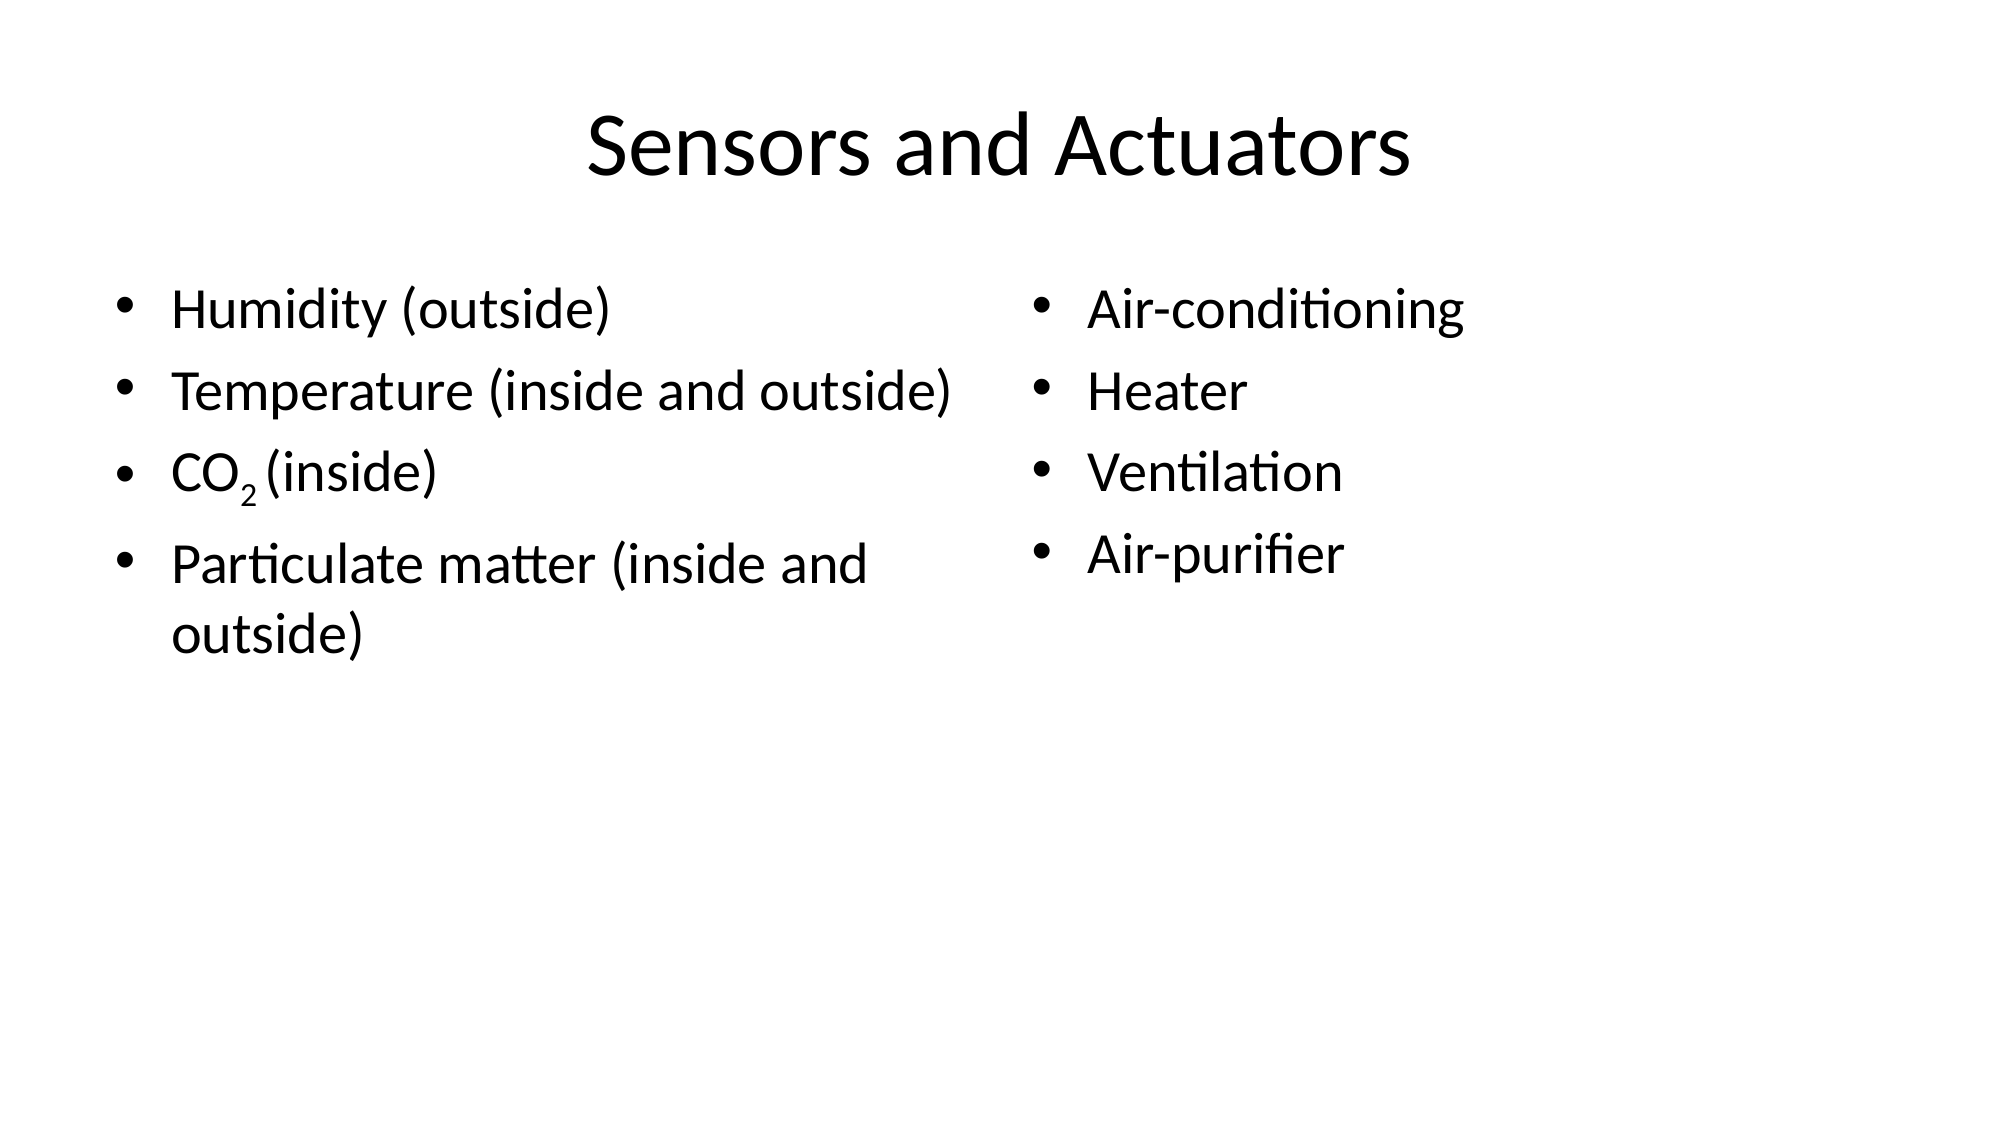

# Sensors and Actuators
Humidity (outside)
Temperature (inside and outside)
CO2 (inside)
Particulate matter (inside and outside)
Air-conditioning
Heater
Ventilation
Air-purifier